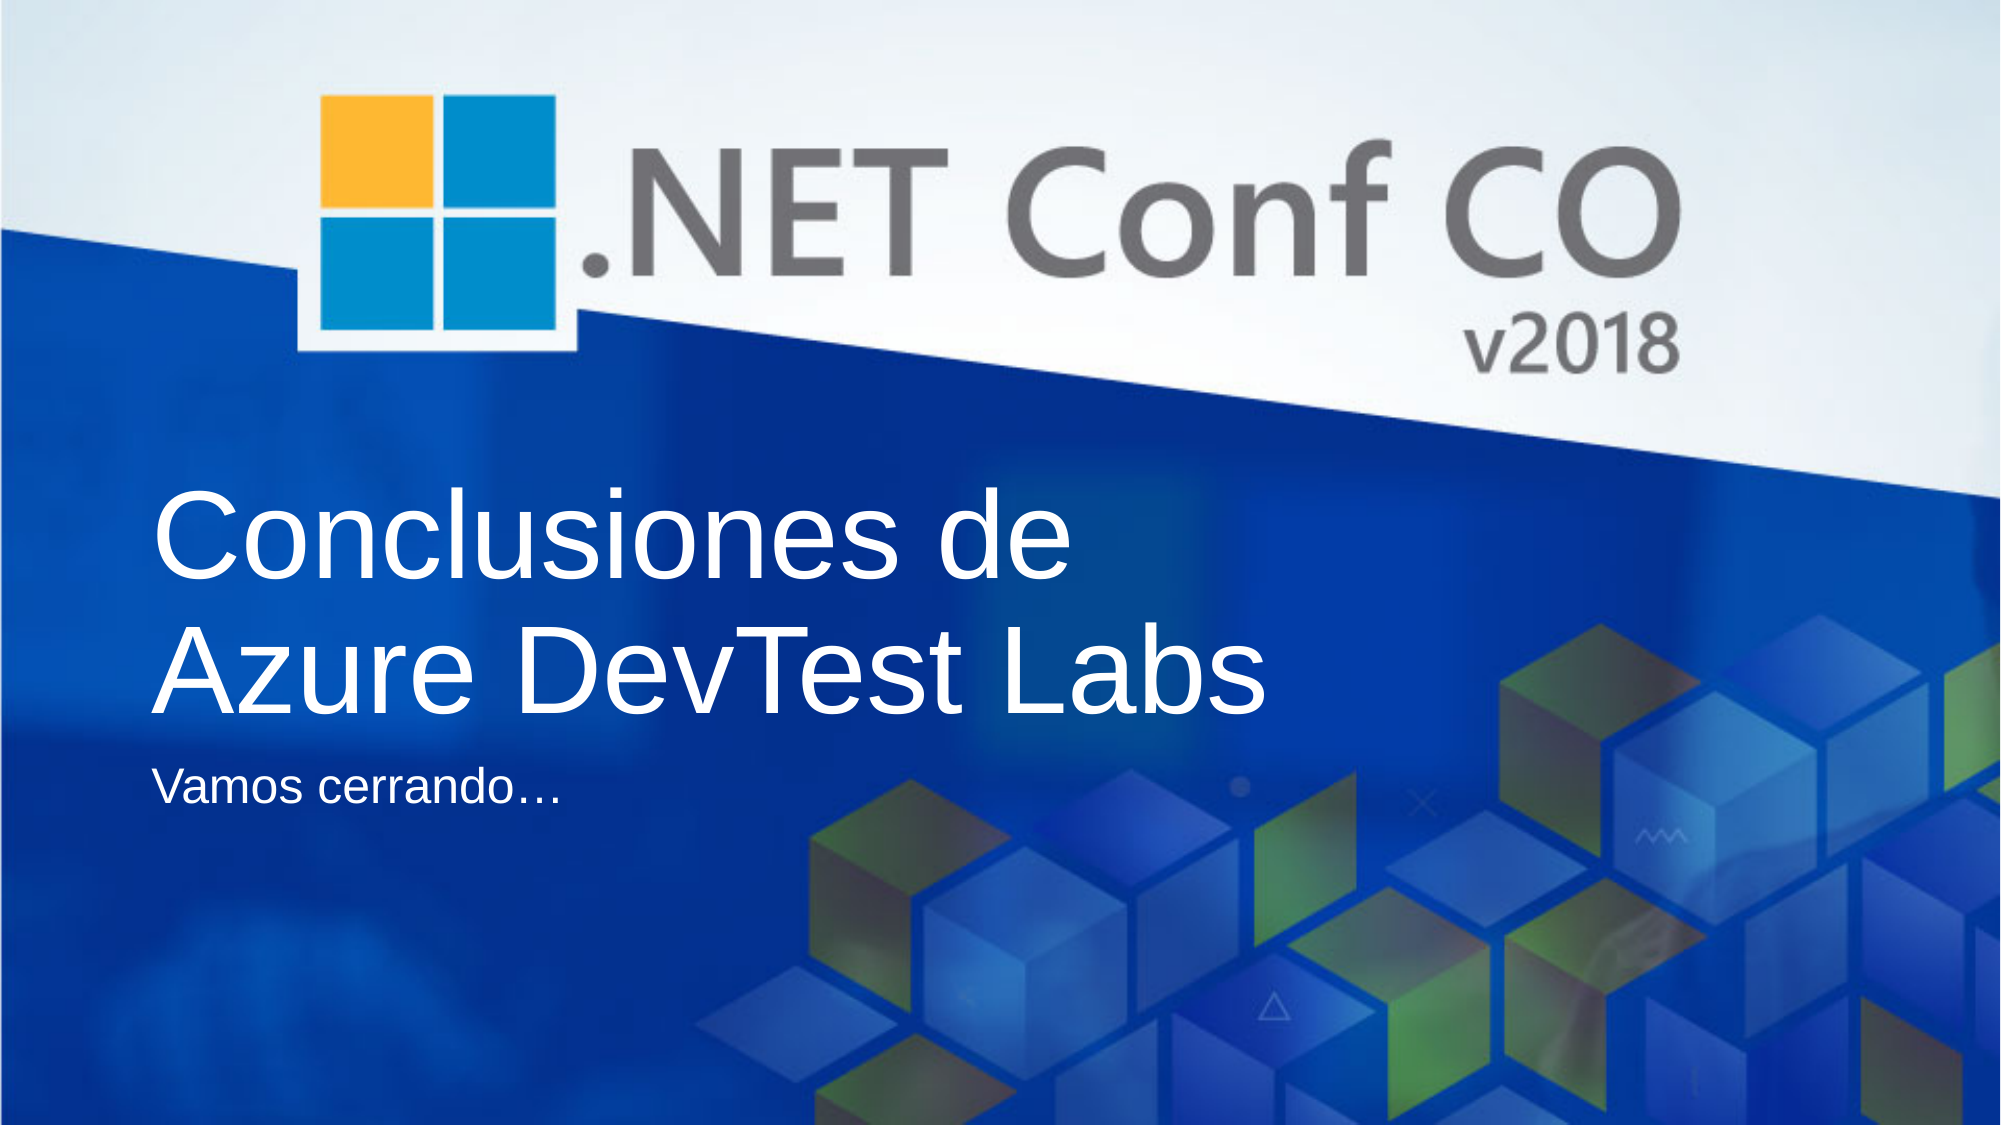

# Conclusiones de Azure DevTest Labs
Vamos cerrando…